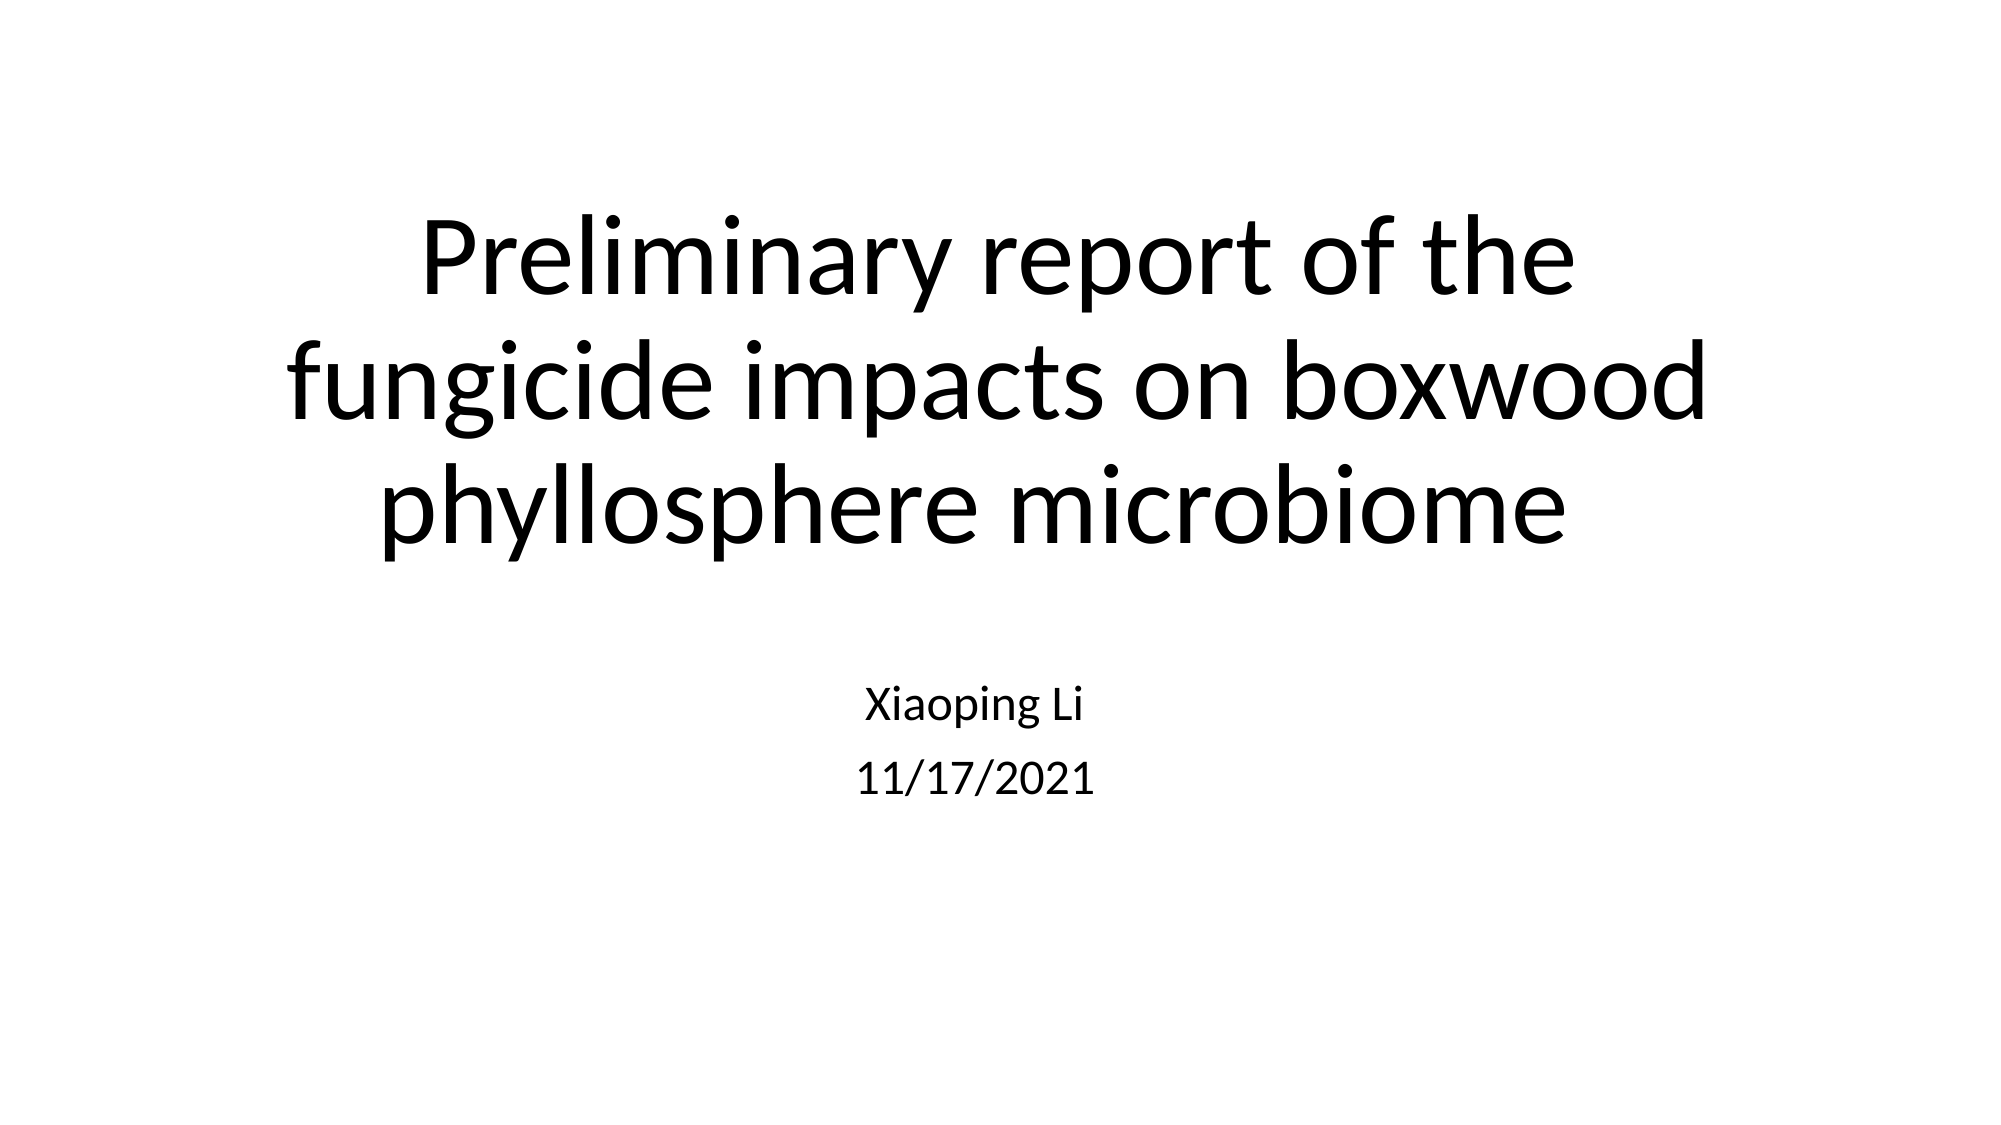

# Preliminary report of the fungicide impacts on boxwood phyllosphere microbiome
Xiaoping Li
11/17/2021